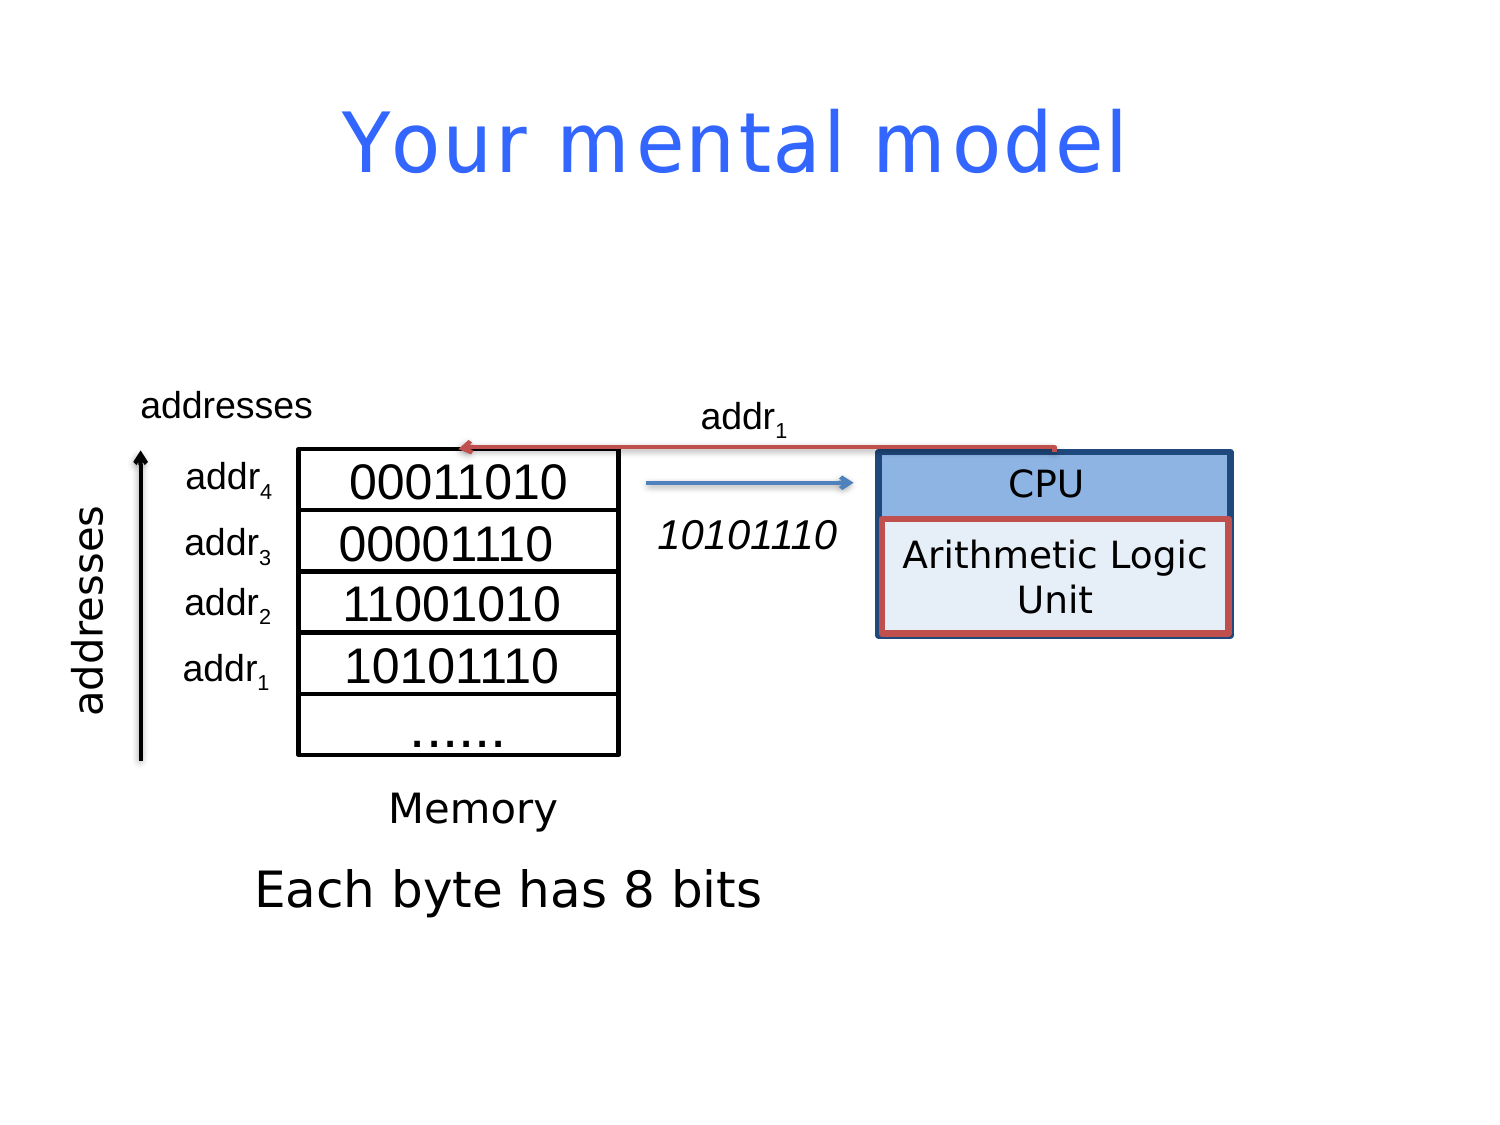

# Your mental model
addresses
addr1
addr4
00011010
00001110
11001010
10101110
......
Memory

CPU
Arithmetic Logic Unit
10101110
addr3
addr2
addresses
addr1
Each byte has 8 bits